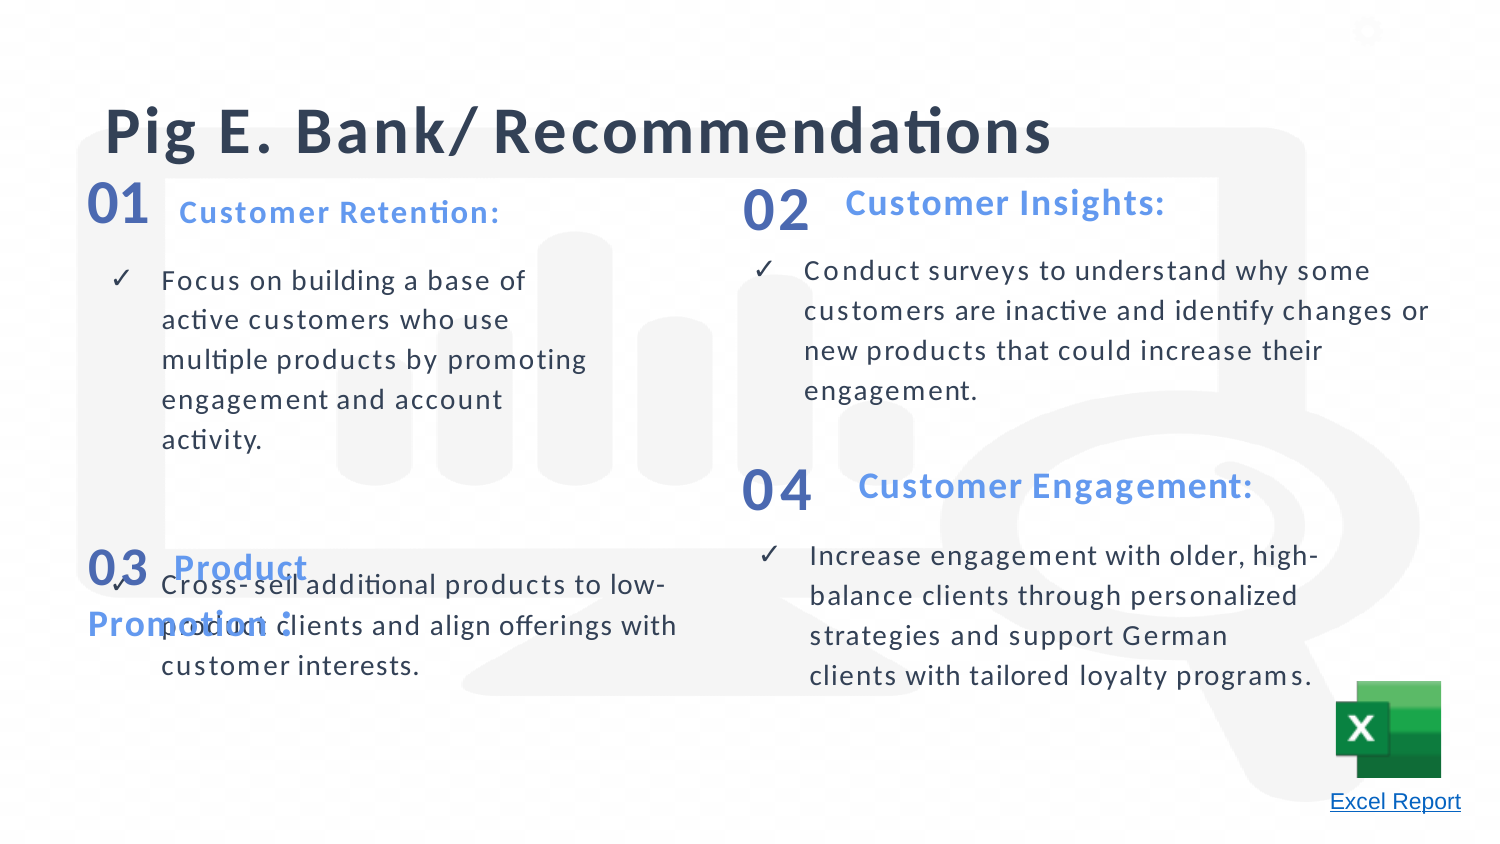

# Pig E. Bank/ Recommendations
01	Customer Retention:
Focus on building a base of active customers who use multiple products by promoting engagement and account activity.
02
Customer Insights:
Conduct surveys to understand why some customers are inactive and identify changes or new products that could increase their engagement.
04
Customer Engagement:
03 Product Promotion：
Increase engagement with older, high- balance clients through personalized strategies and support German  clients with tailored loyalty programs.
Cross-sell additional products to low- product clients and align offerings with customer interests.

Excel Report